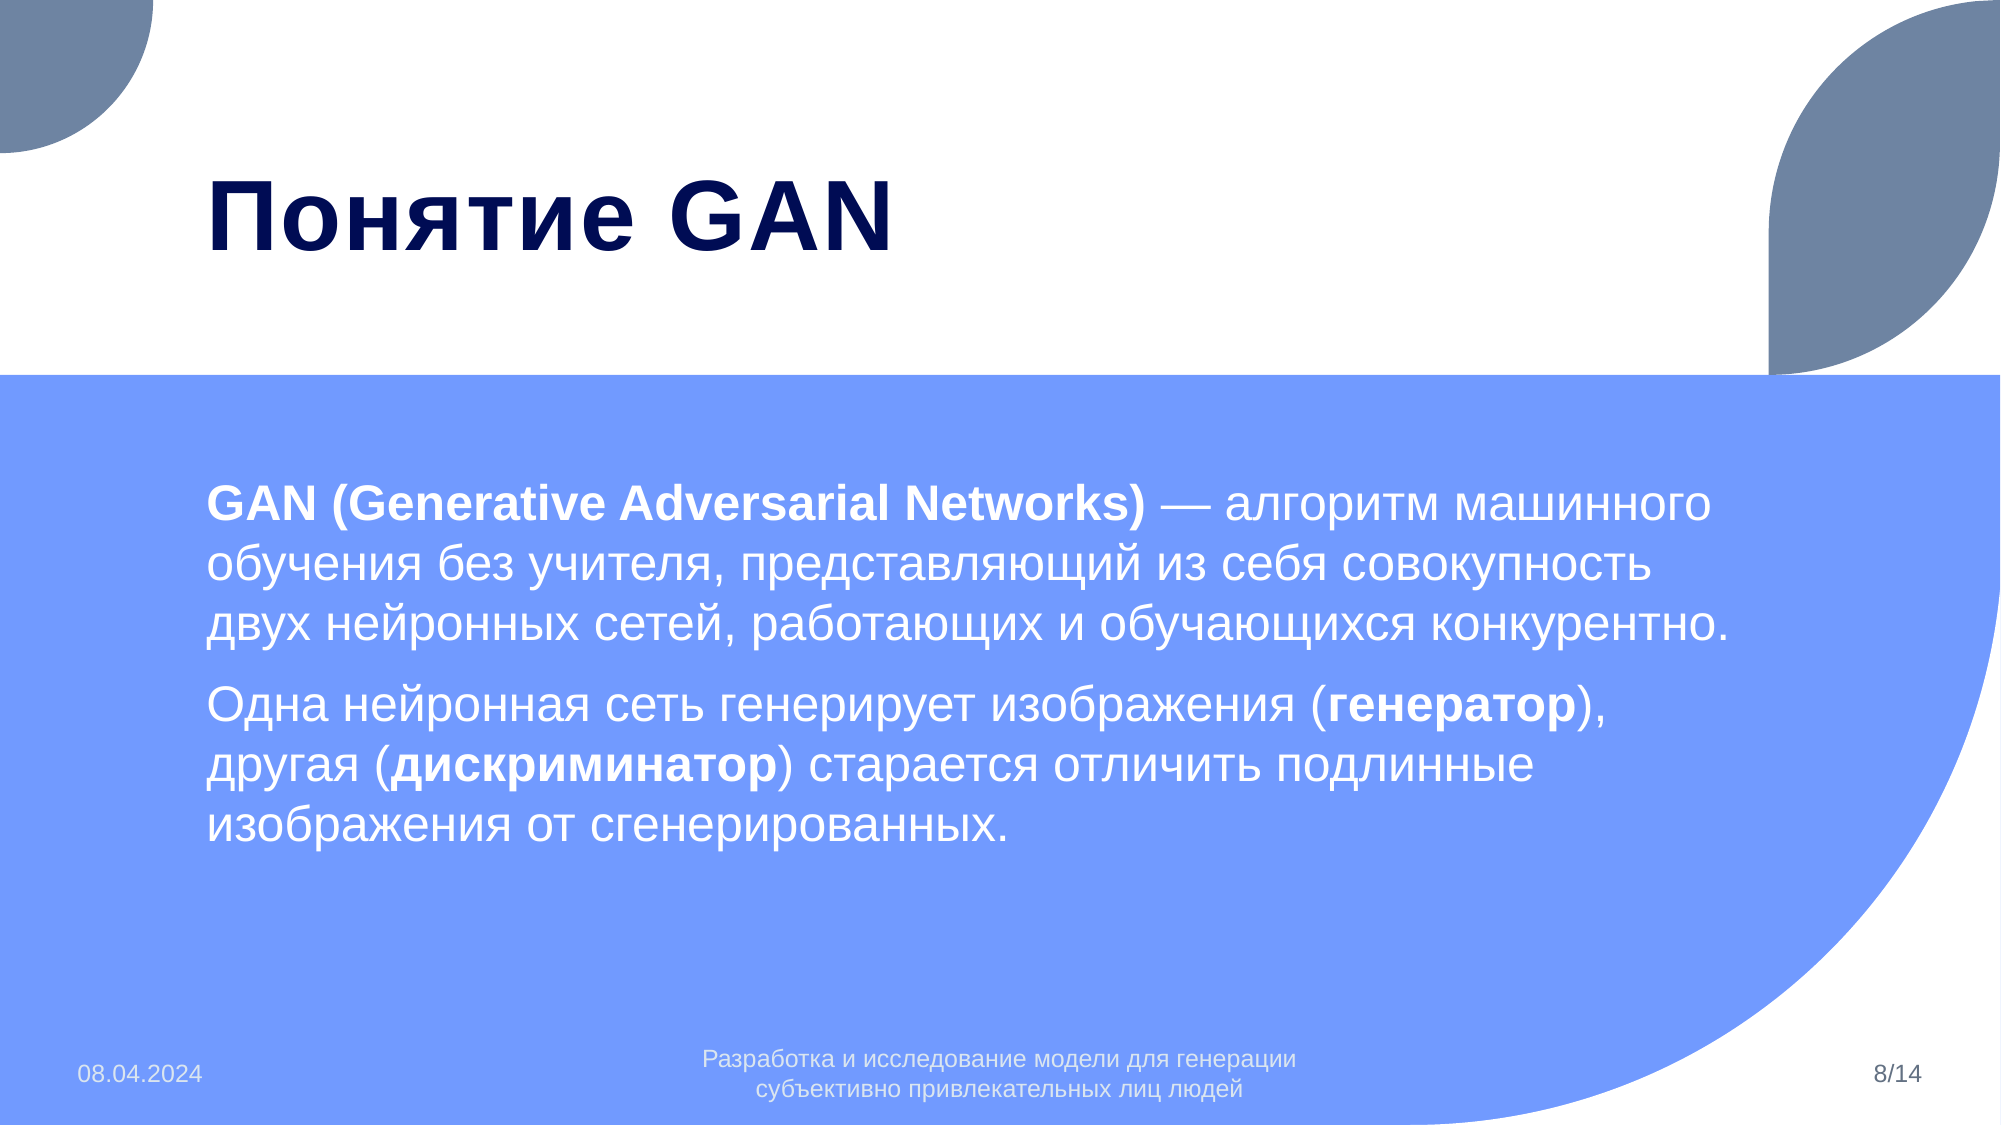

# Понятие GAN
GAN (Generative Adversarial Networks) — алгоритм машинного обучения без учителя, представляющий из себя совокупность двух нейронных сетей, работающих и обучающихся конкурентно.
Одна нейронная сеть генерирует изображения (генератор), другая (дискриминатор) старается отличить подлинные изображения от сгенерированных.
08.04.2024
Разработка и исследование модели для генерации субъективно привлекательных лиц людей
8/14